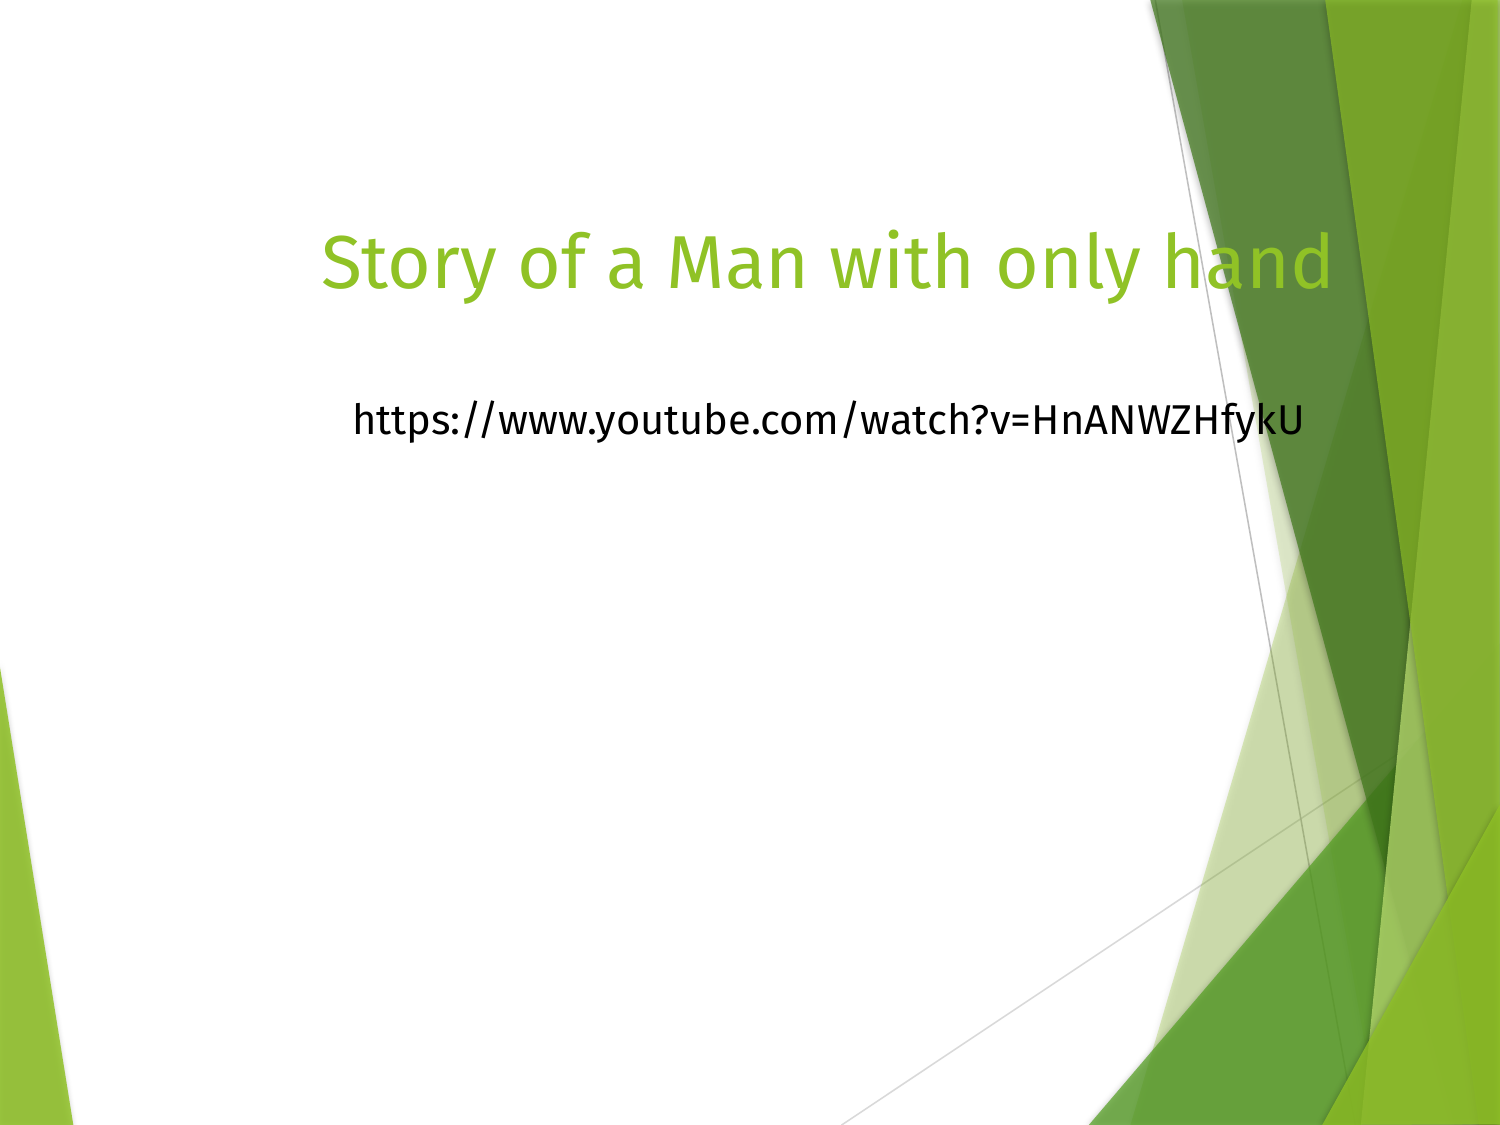

Story of a Man with only hand

https://www.youtube.com/watch?v=HnANWZHfykU